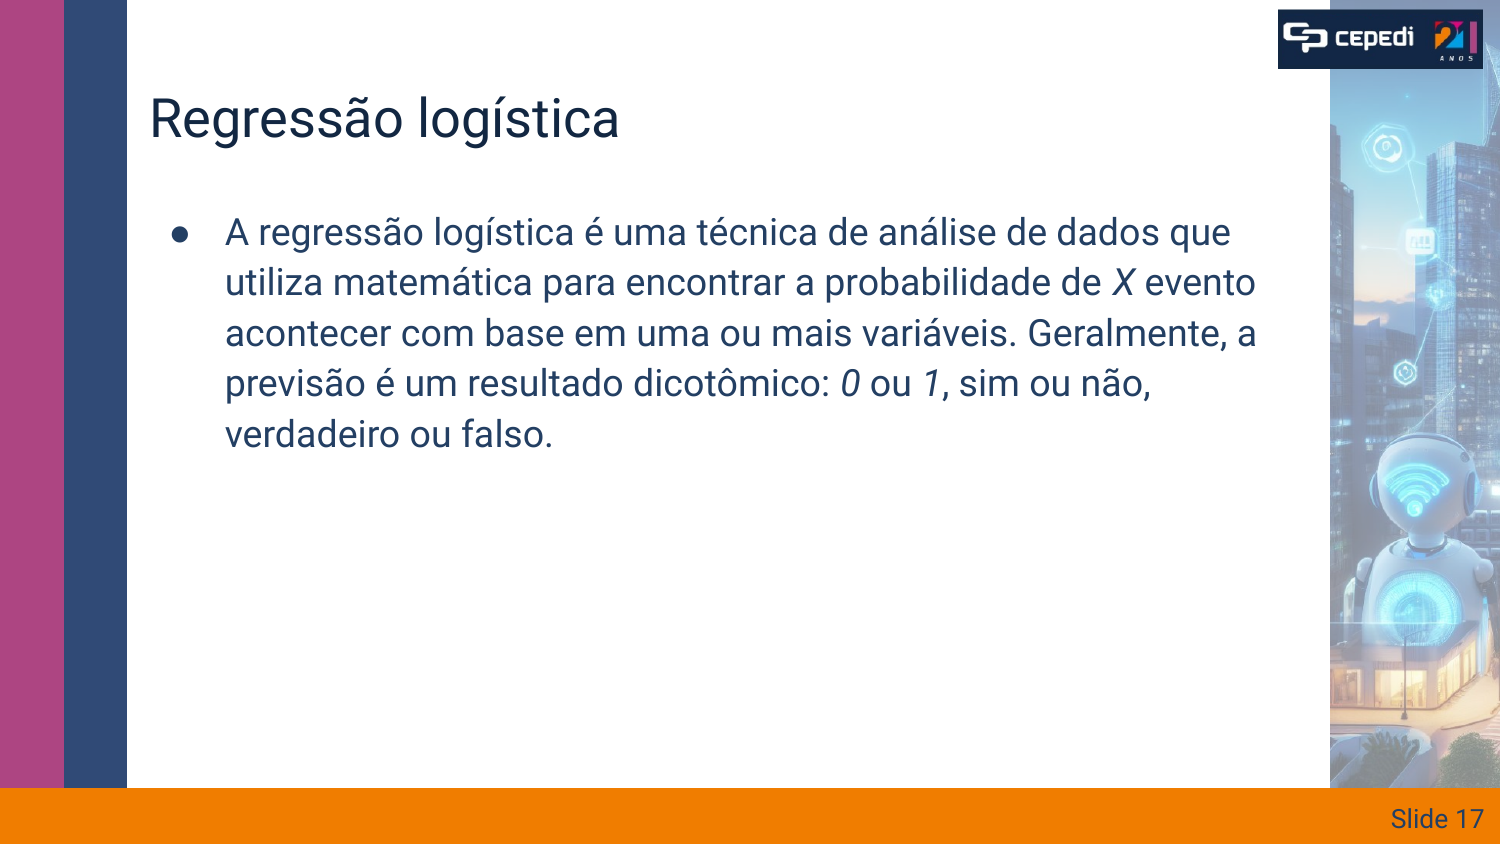

# Regressão logística
A regressão logística é uma técnica de análise de dados que utiliza matemática para encontrar a probabilidade de X evento acontecer com base em uma ou mais variáveis. Geralmente, a previsão é um resultado dicotômico: 0 ou 1, sim ou não, verdadeiro ou falso.

Slide 17